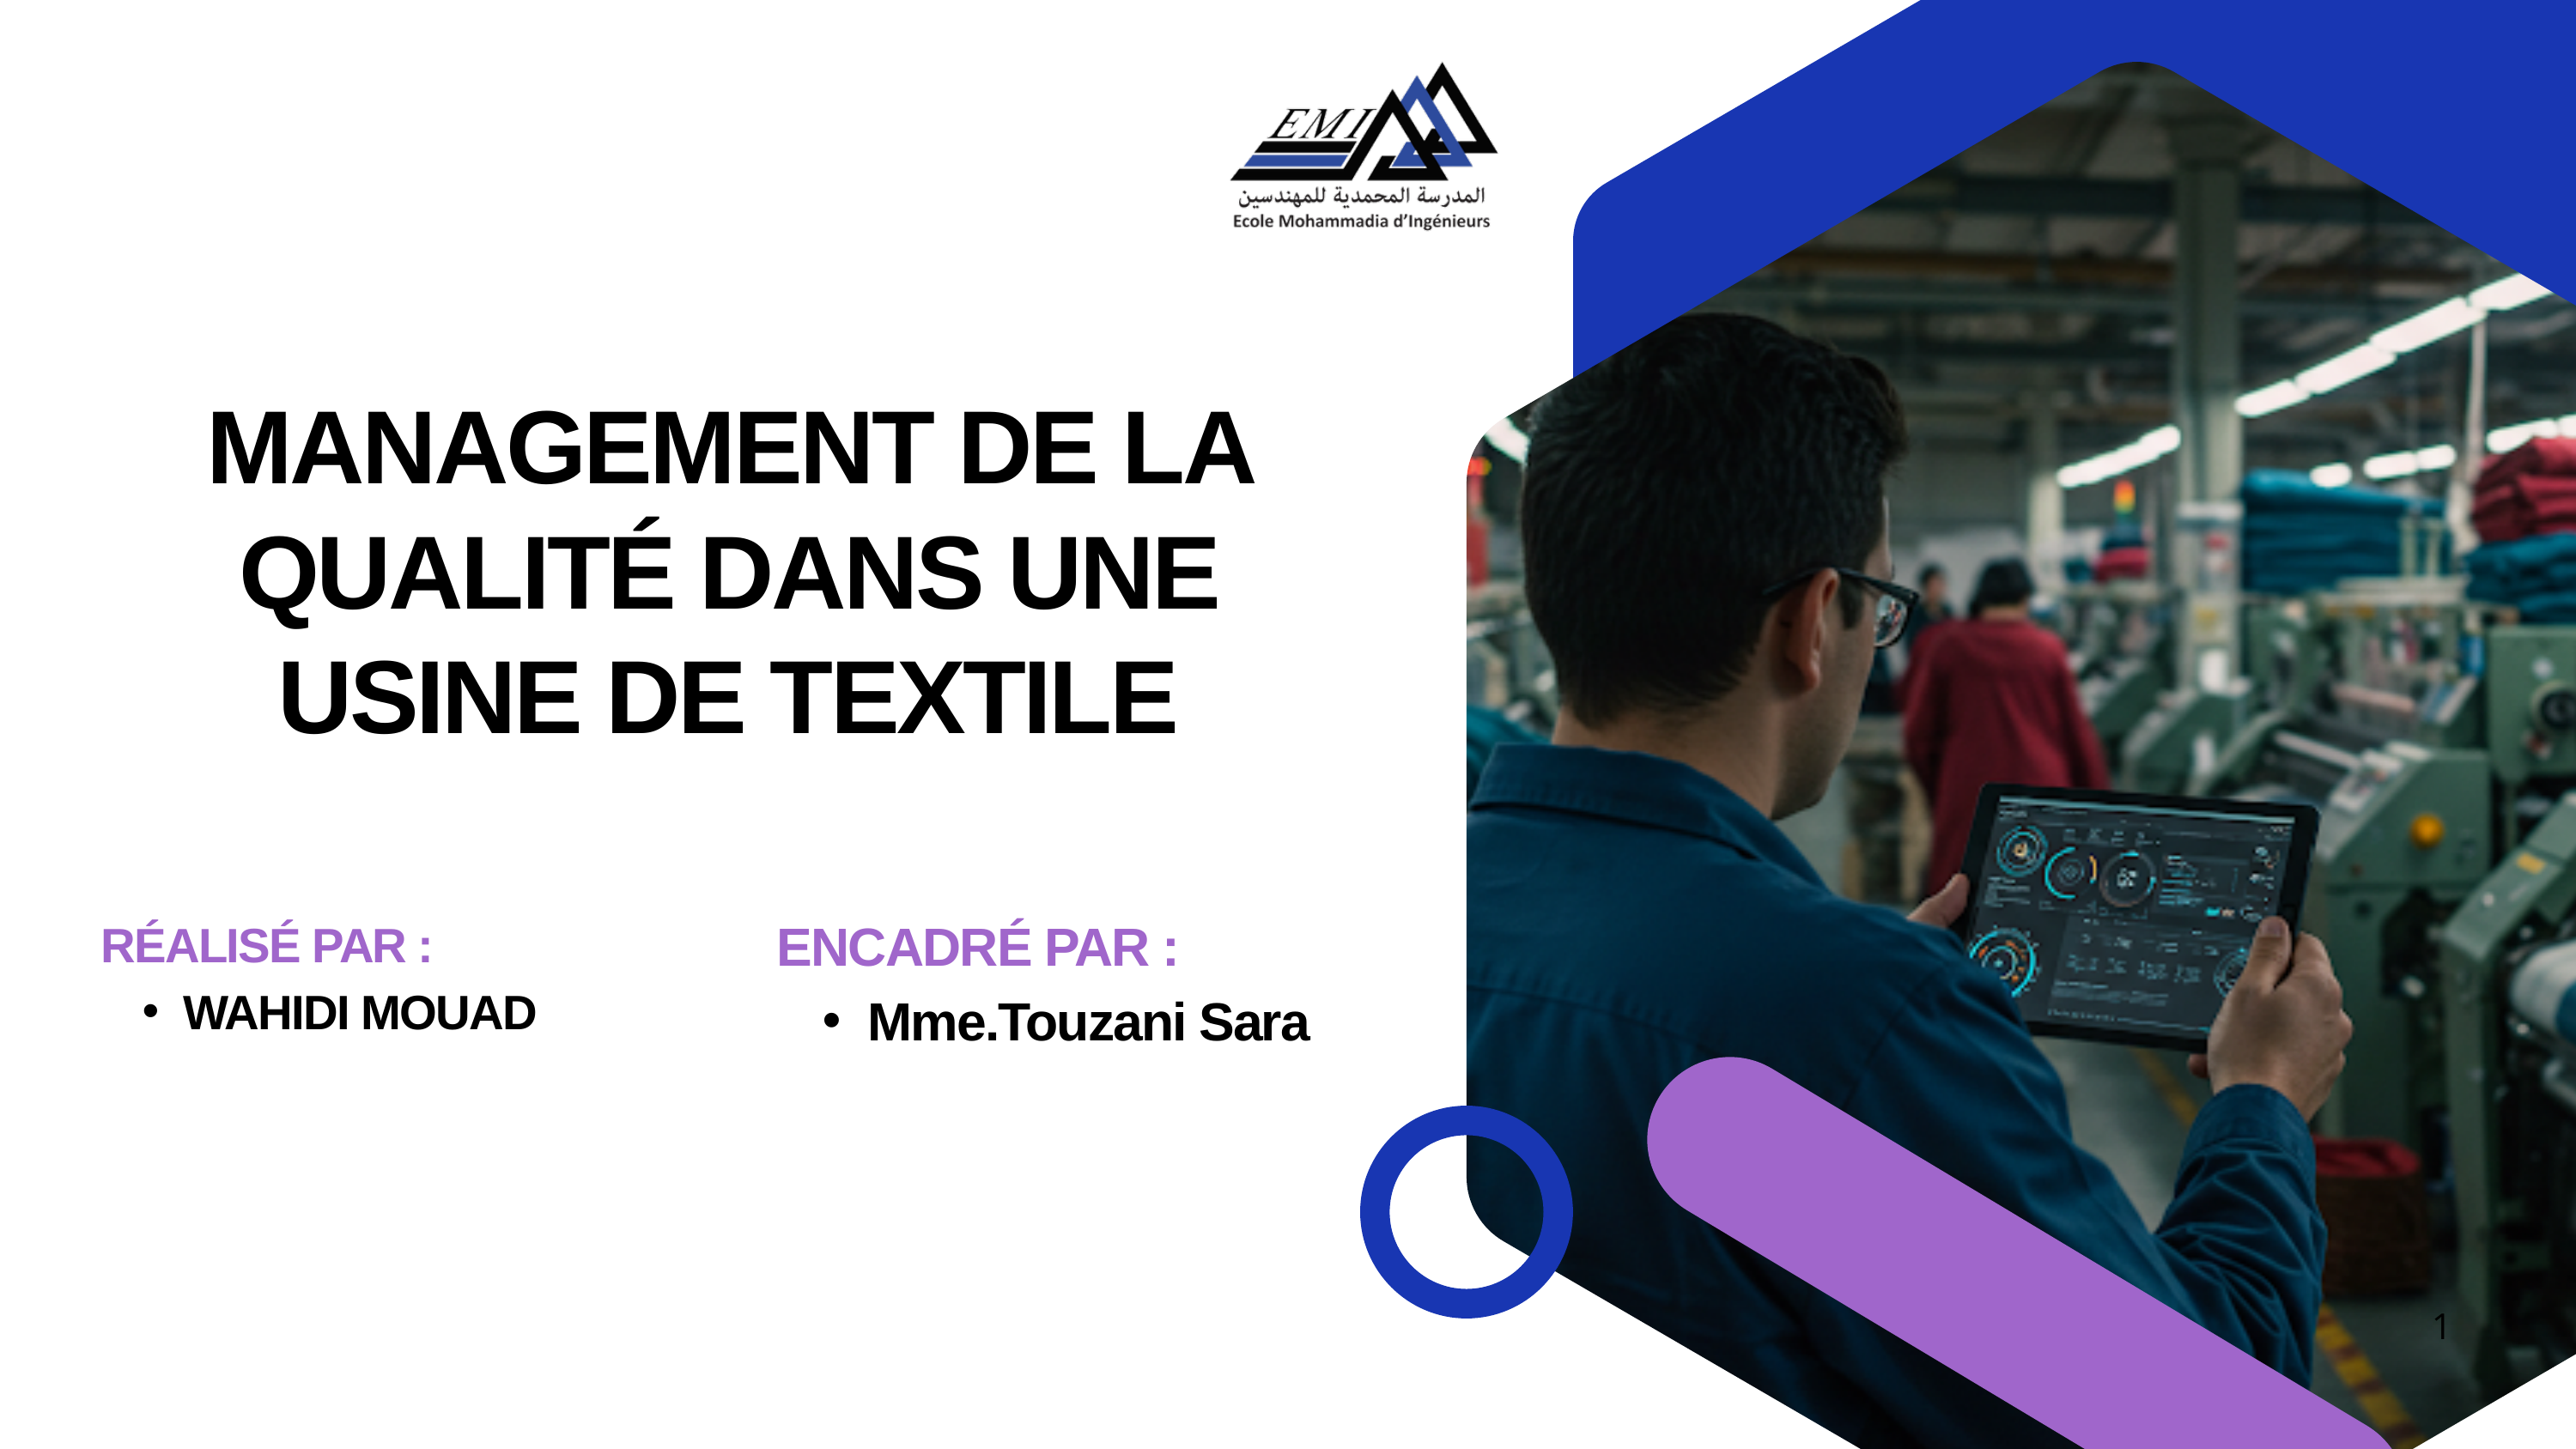

MANAGEMENT DE LA QUALITÉ DANS UNE USINE DE TEXTILE
ENCADRÉ PAR :
Mme.Touzani Sara
RÉALISÉ PAR :
WAHIDI MOUAD

1